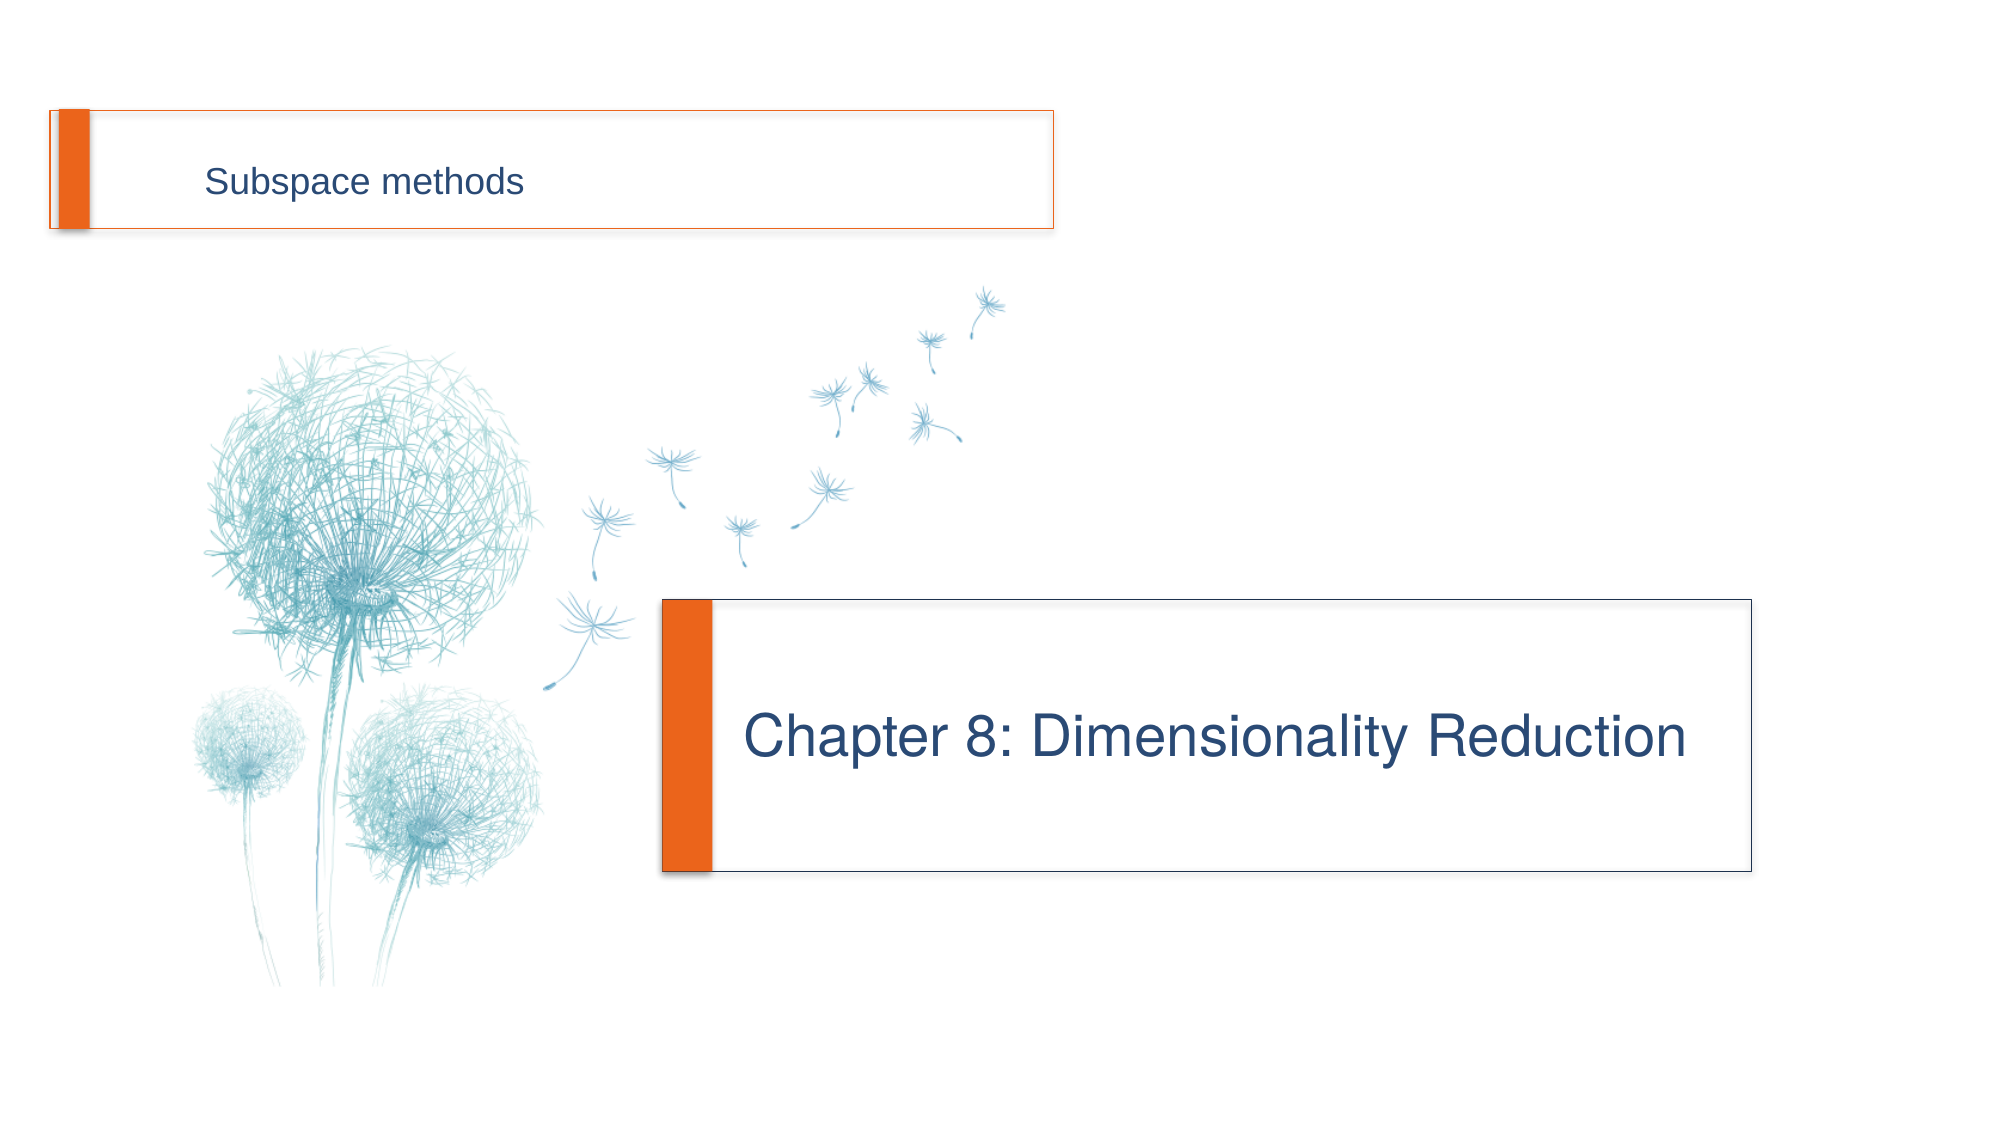

Subspace methods
# Chapter 8: Dimensionality Reduction